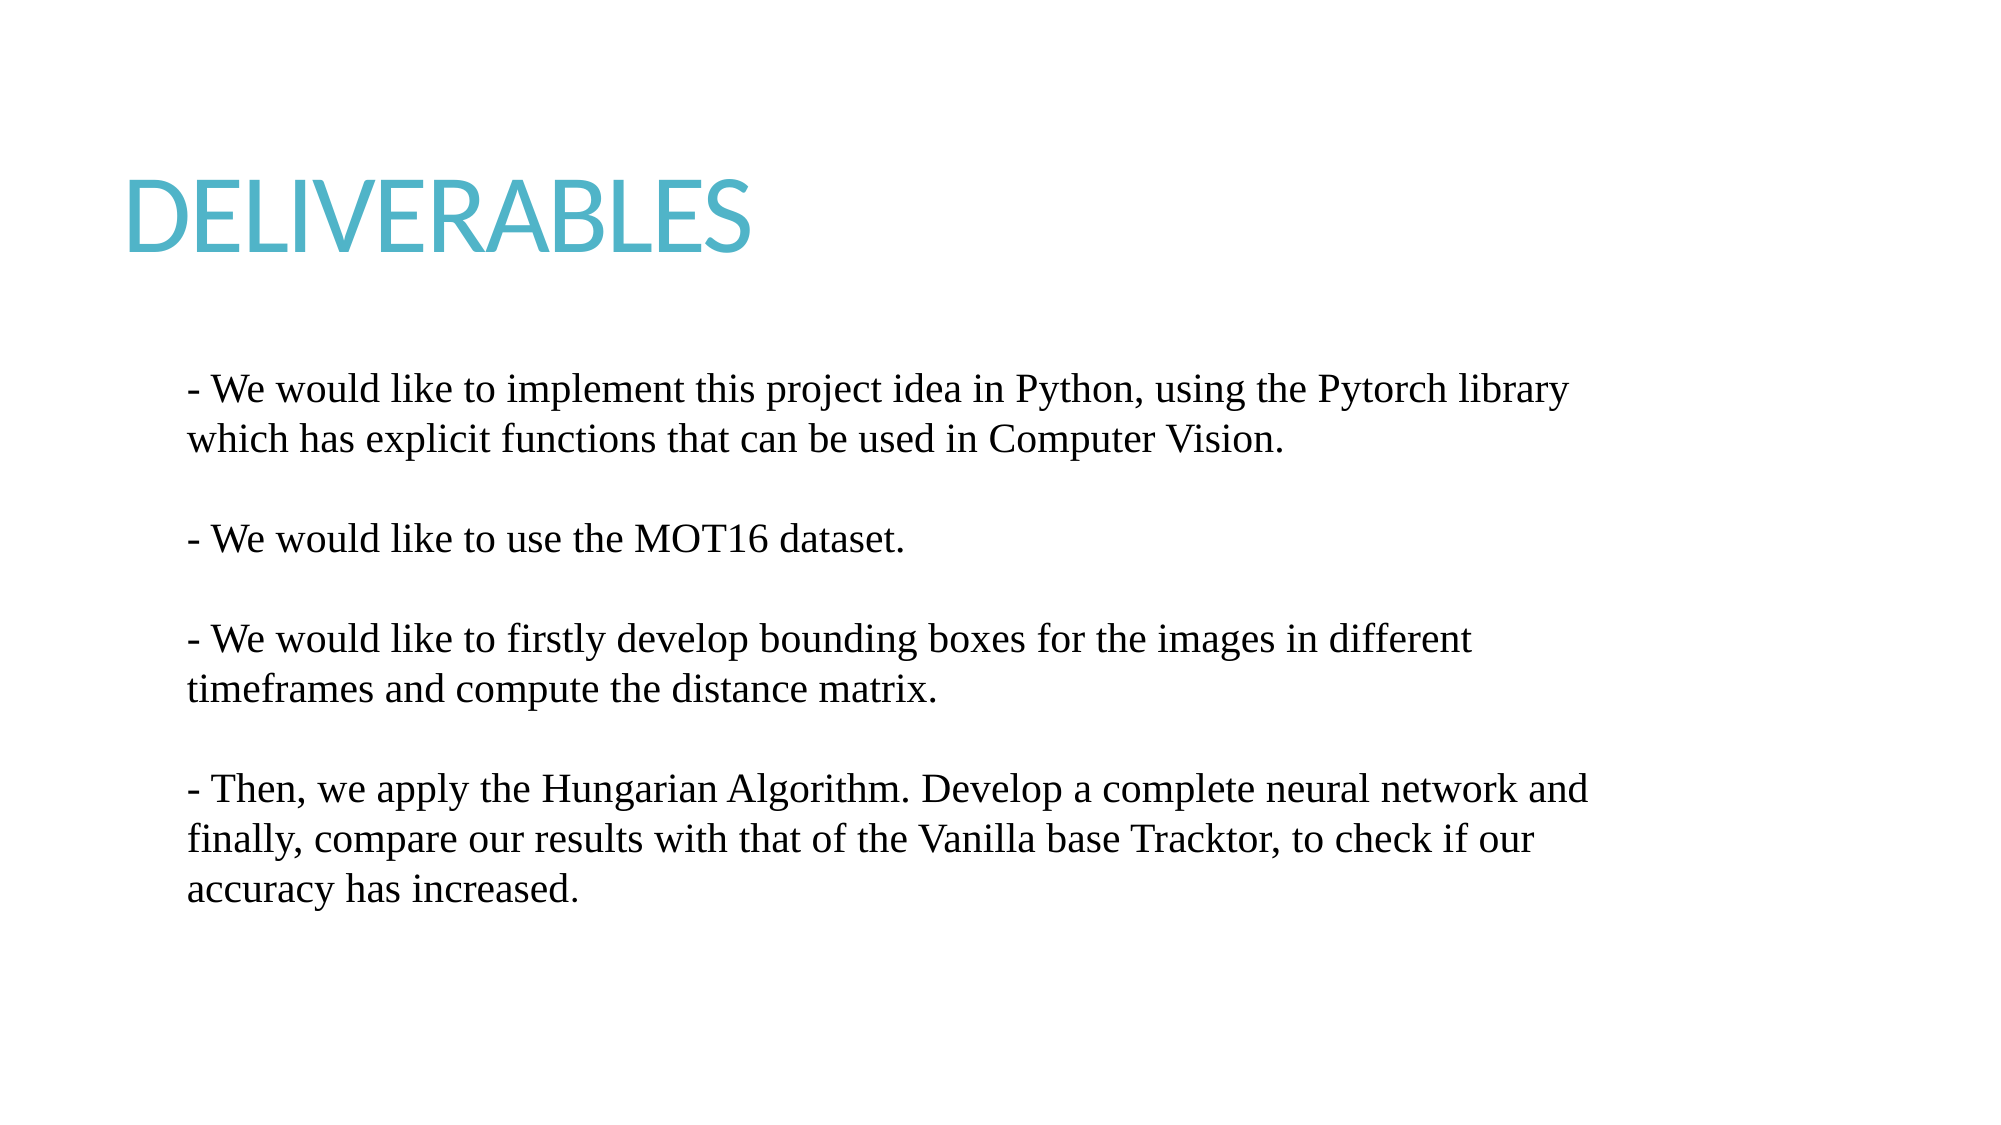

# DELIVERABLES
- We would like to implement this project idea in Python, using the Pytorch library which has explicit functions that can be used in Computer Vision.

- We would like to use the MOT16 dataset.

- We would like to firstly develop bounding boxes for the images in different timeframes and compute the distance matrix.

- Then, we apply the Hungarian Algorithm. Develop a complete neural network and finally, compare our results with that of the Vanilla base Tracktor, to check if our accuracy has increased.